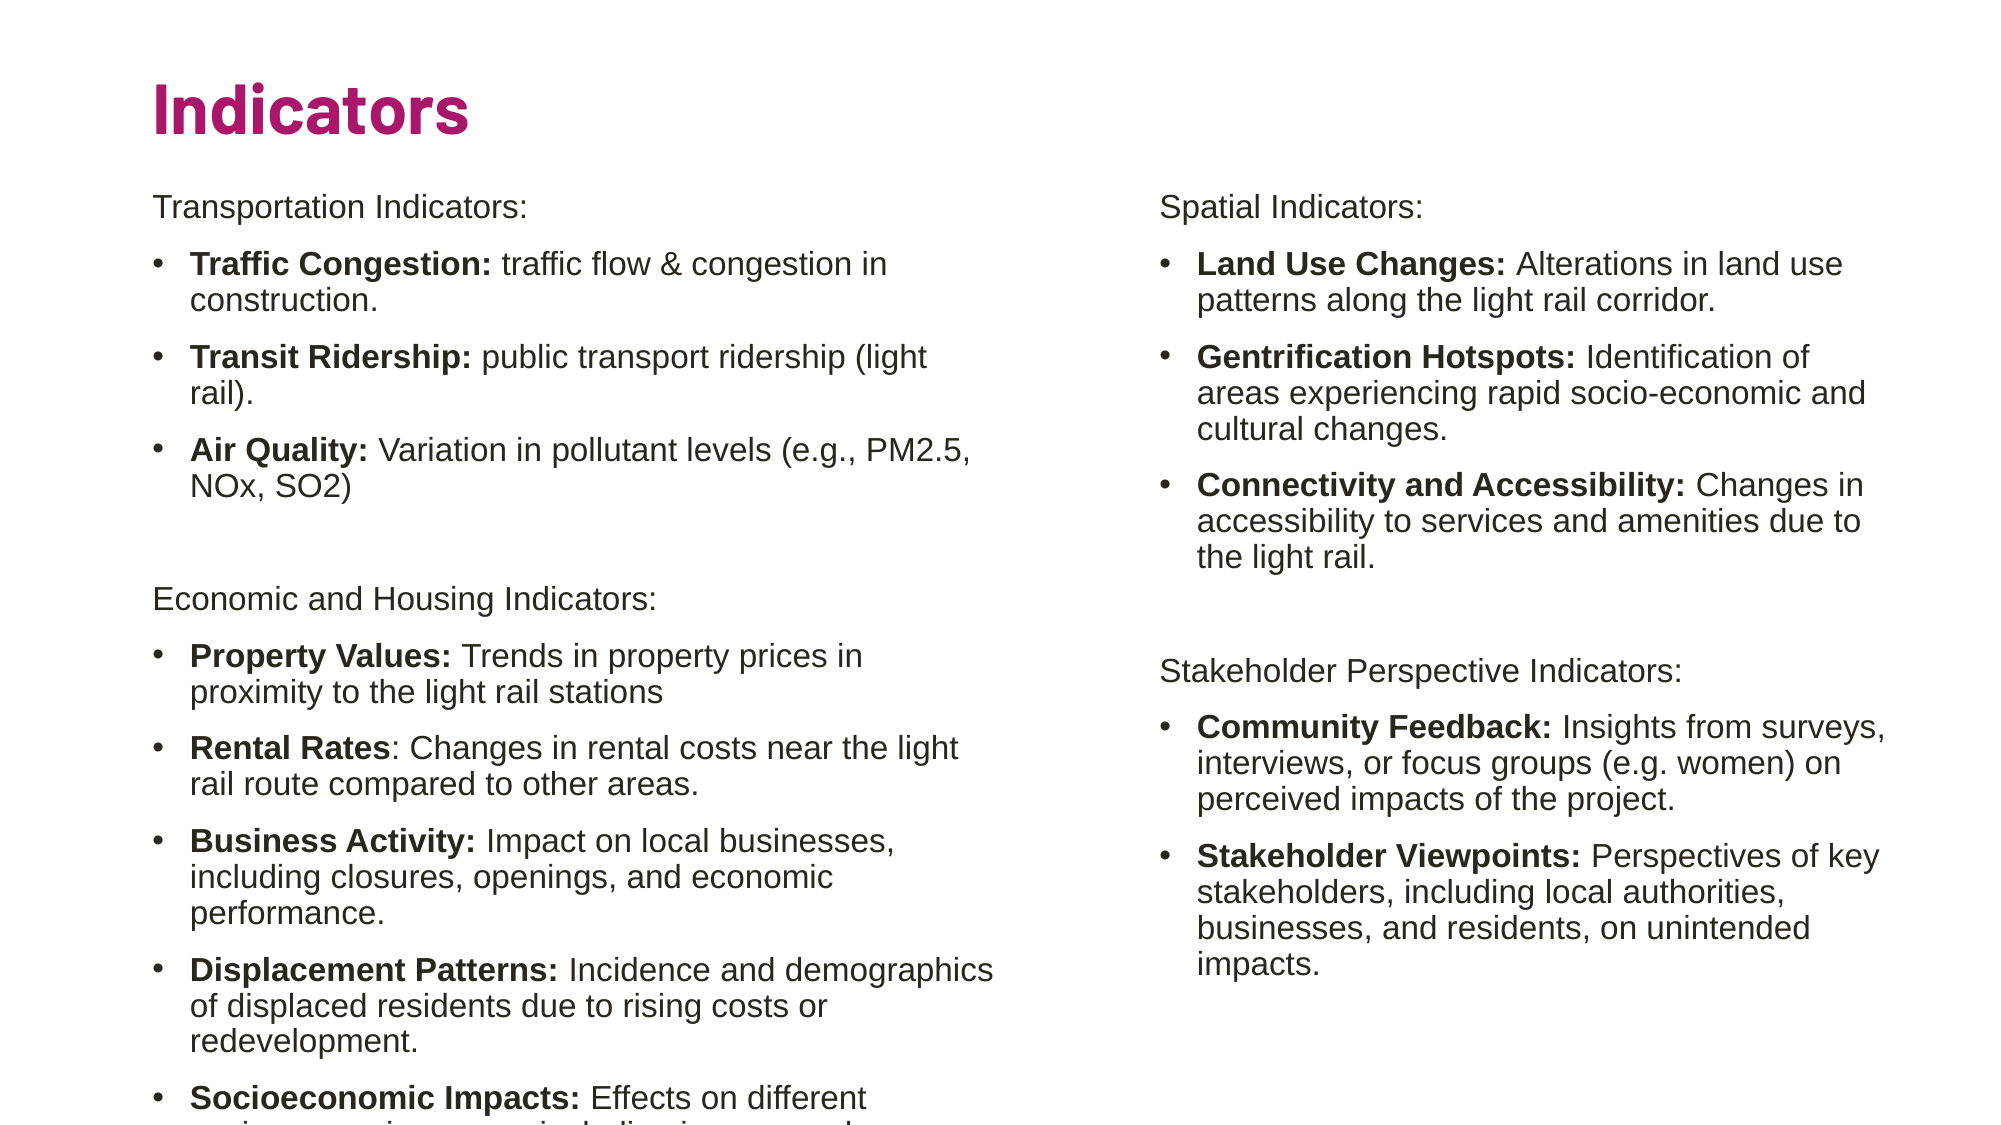

# Indicators
Transportation Indicators:
Traffic Congestion: traffic flow & congestion in construction.
Transit Ridership: public transport ridership (light rail).
Air Quality: Variation in pollutant levels (e.g., PM2.5, NOx, SO2)

Economic and Housing Indicators:
Property Values: Trends in property prices in proximity to the light rail stations
Rental Rates: Changes in rental costs near the light rail route compared to other areas.
Business Activity: Impact on local businesses, including closures, openings, and economic performance.
Displacement Patterns: Incidence and demographics of displaced residents due to rising costs or redevelopment.
Socioeconomic Impacts: Effects on different socioeconomic groups, including income and employment changes.
Spatial Indicators:
Land Use Changes: Alterations in land use patterns along the light rail corridor.
Gentrification Hotspots: Identification of areas experiencing rapid socio-economic and cultural changes.
Connectivity and Accessibility: Changes in accessibility to services and amenities due to the light rail.

Stakeholder Perspective Indicators:
Community Feedback: Insights from surveys, interviews, or focus groups (e.g. women) on perceived impacts of the project.
Stakeholder Viewpoints: Perspectives of key stakeholders, including local authorities, businesses, and residents, on unintended impacts.